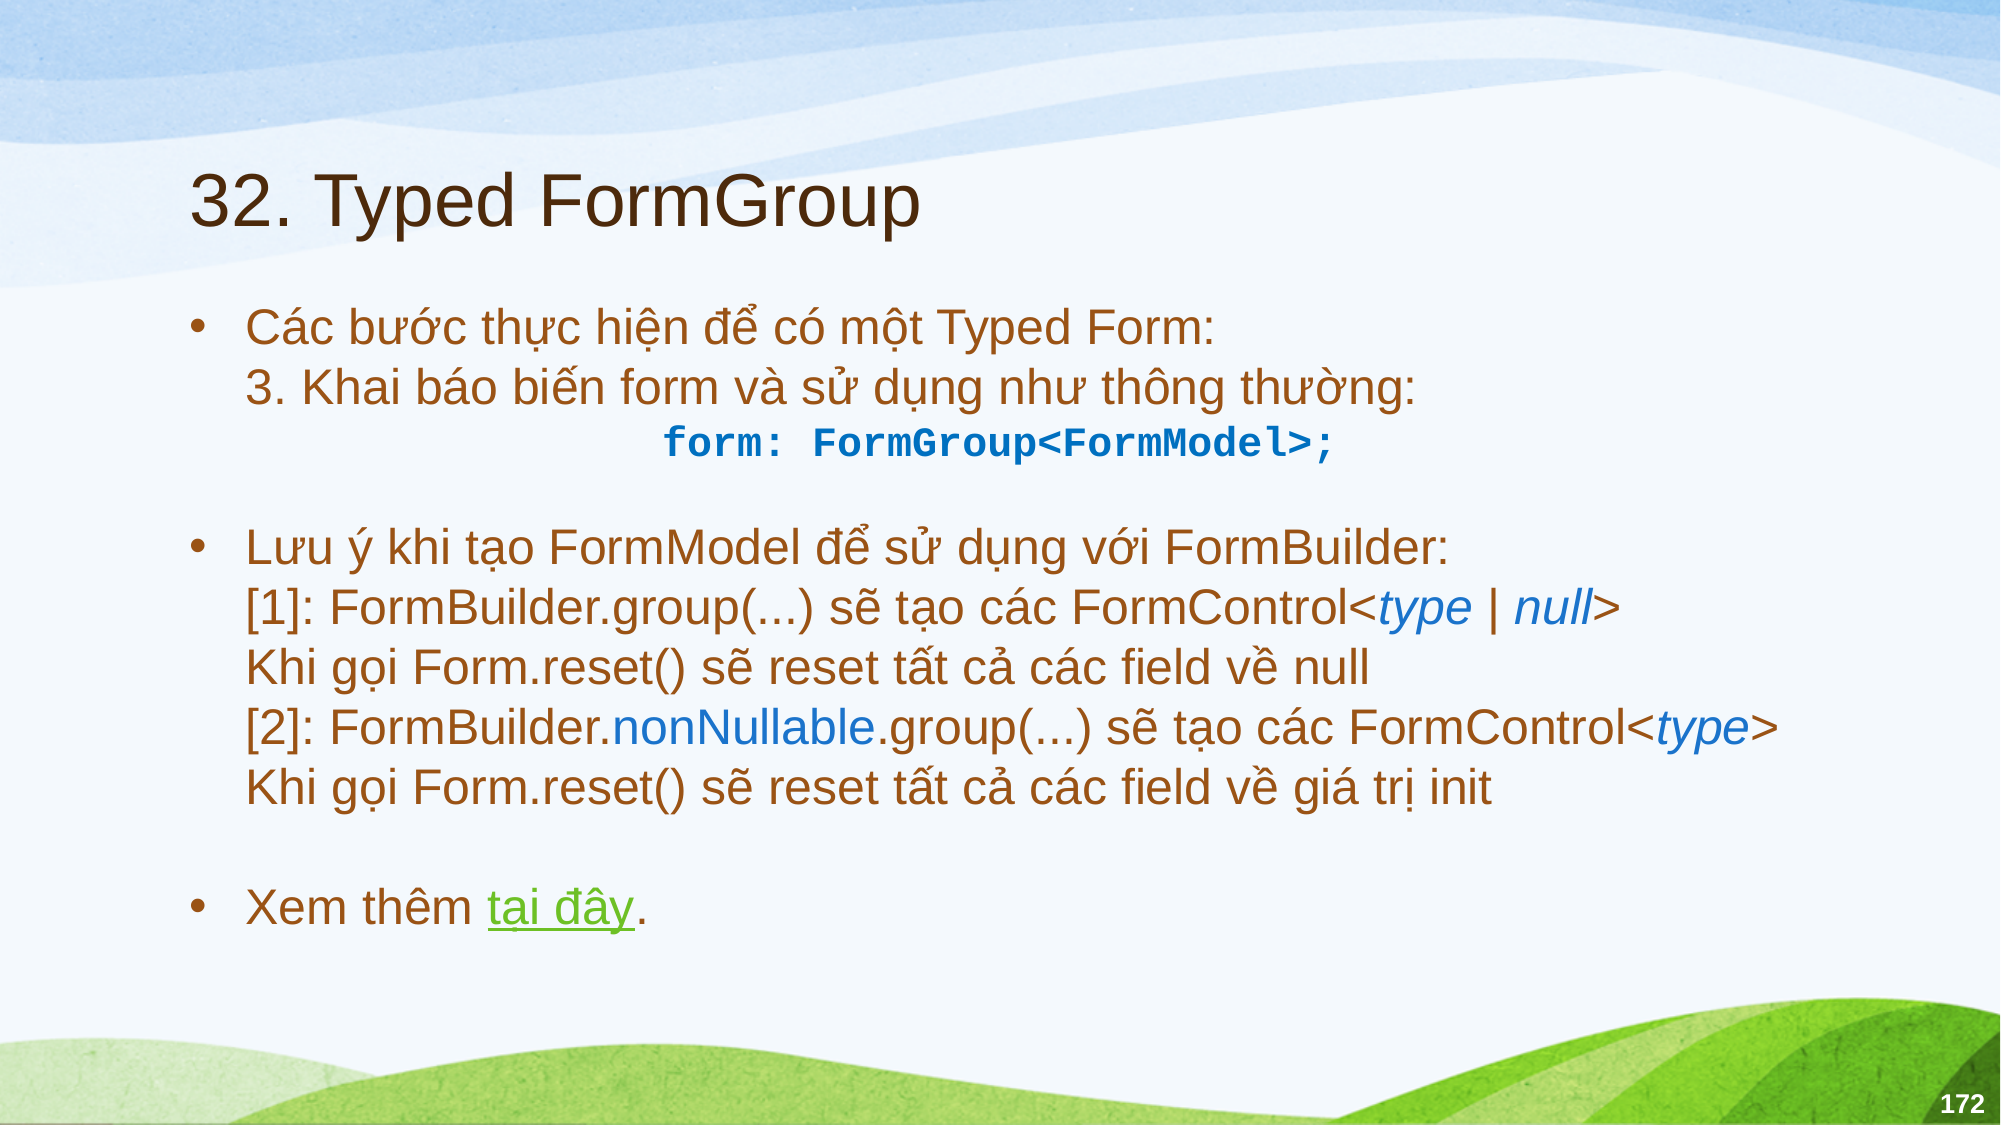

# 32. Typed FormGroup
Các bước thực hiện để có một Typed Form:
3. Khai báo biến form và sử dụng như thông thường:
form: FormGroup<FormModel>;

Lưu ý khi tạo FormModel để sử dụng với FormBuilder:
[1]: FormBuilder.group(...) sẽ tạo các FormControl<type | null>
Khi gọi Form.reset() sẽ reset tất cả các field về null
[2]: FormBuilder.nonNullable.group(...) sẽ tạo các FormControl<type>
Khi gọi Form.reset() sẽ reset tất cả các field về giá trị init

Xem thêm tại đây.
172